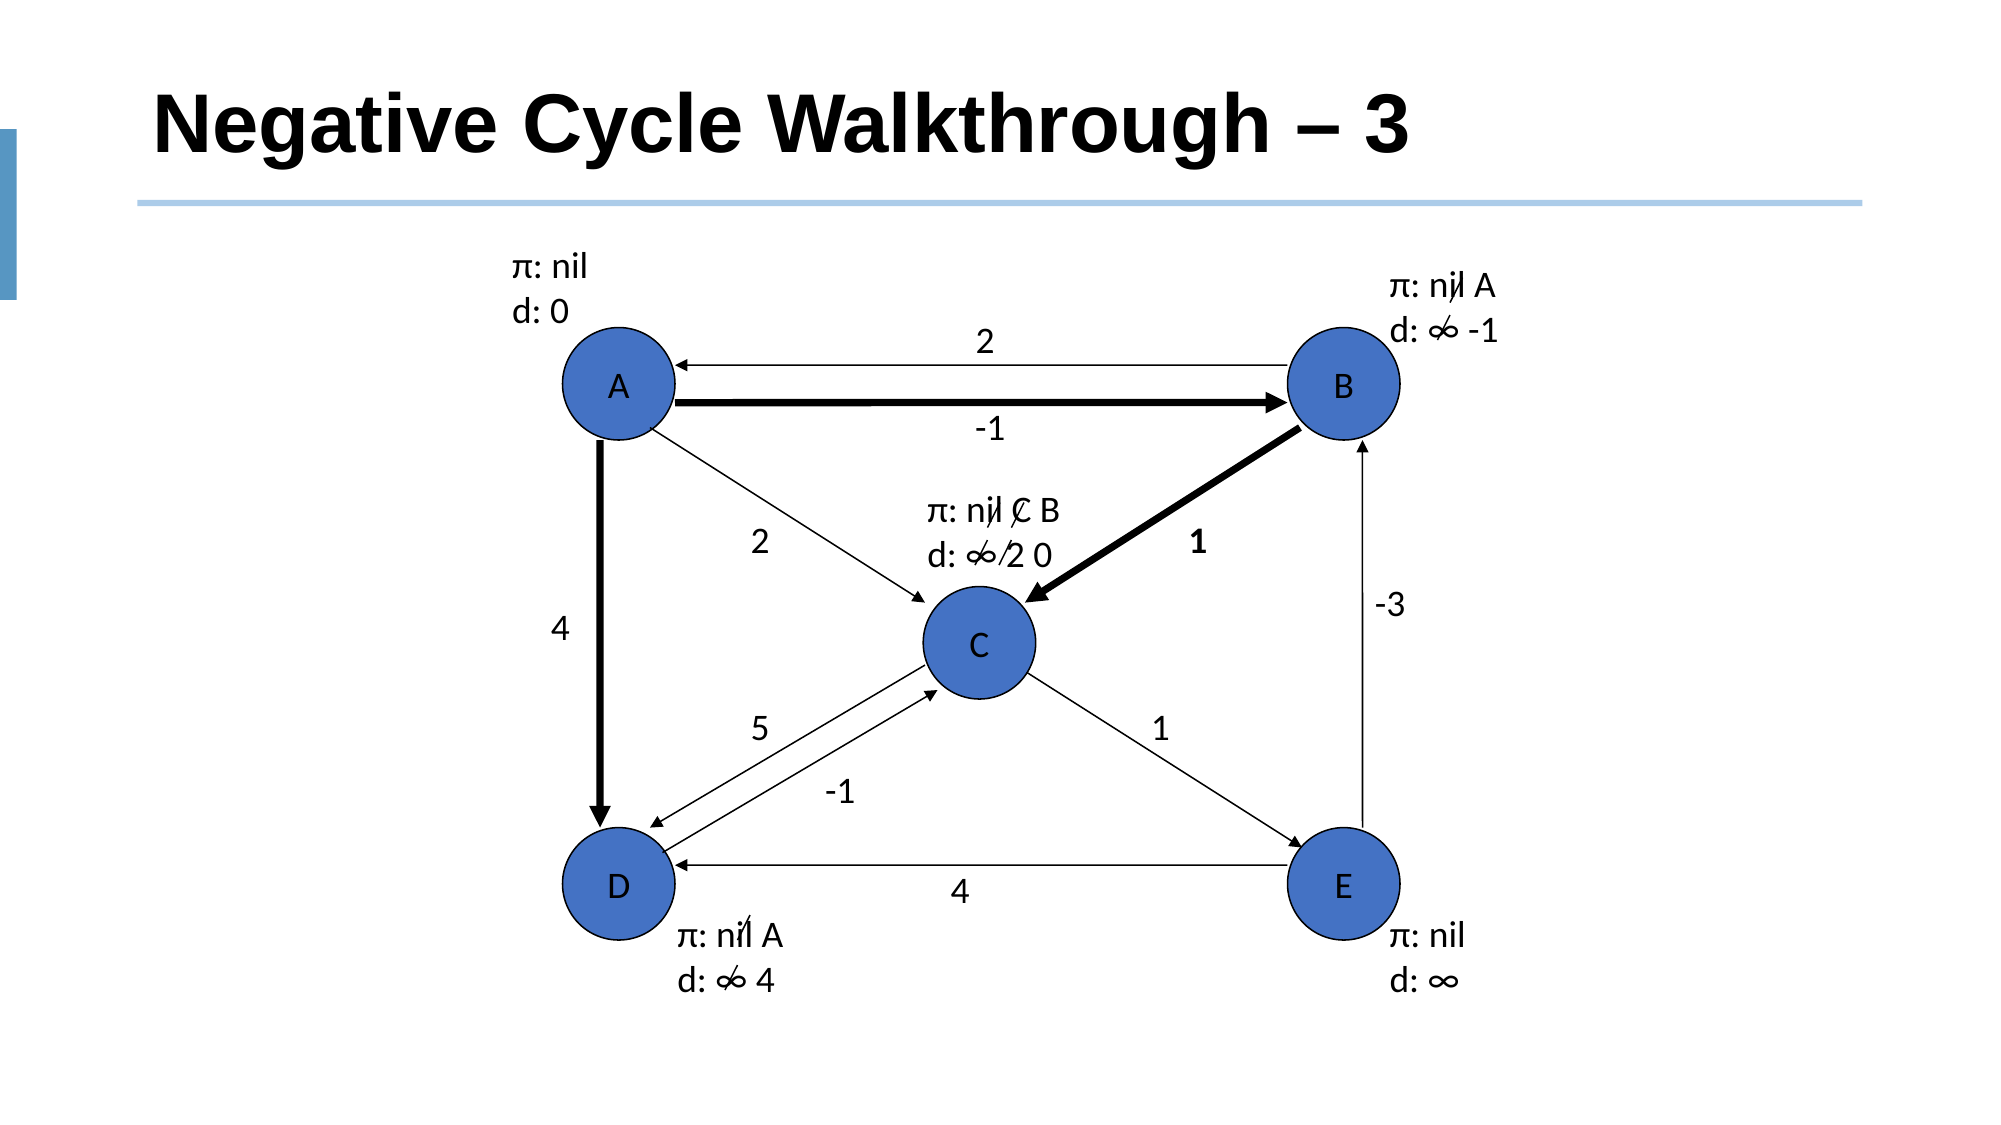

# Negative Cycle Walkthrough – 3
π: nil
d: 0
π: nil A
d: ∞ -1

2

A
B

-1

π: nil C B
d: ∞ 2 0

2
1

-3
C
4

5
1
-1
D
E
4

π: nil A
d: ∞ 4
π: nil
d: ∞